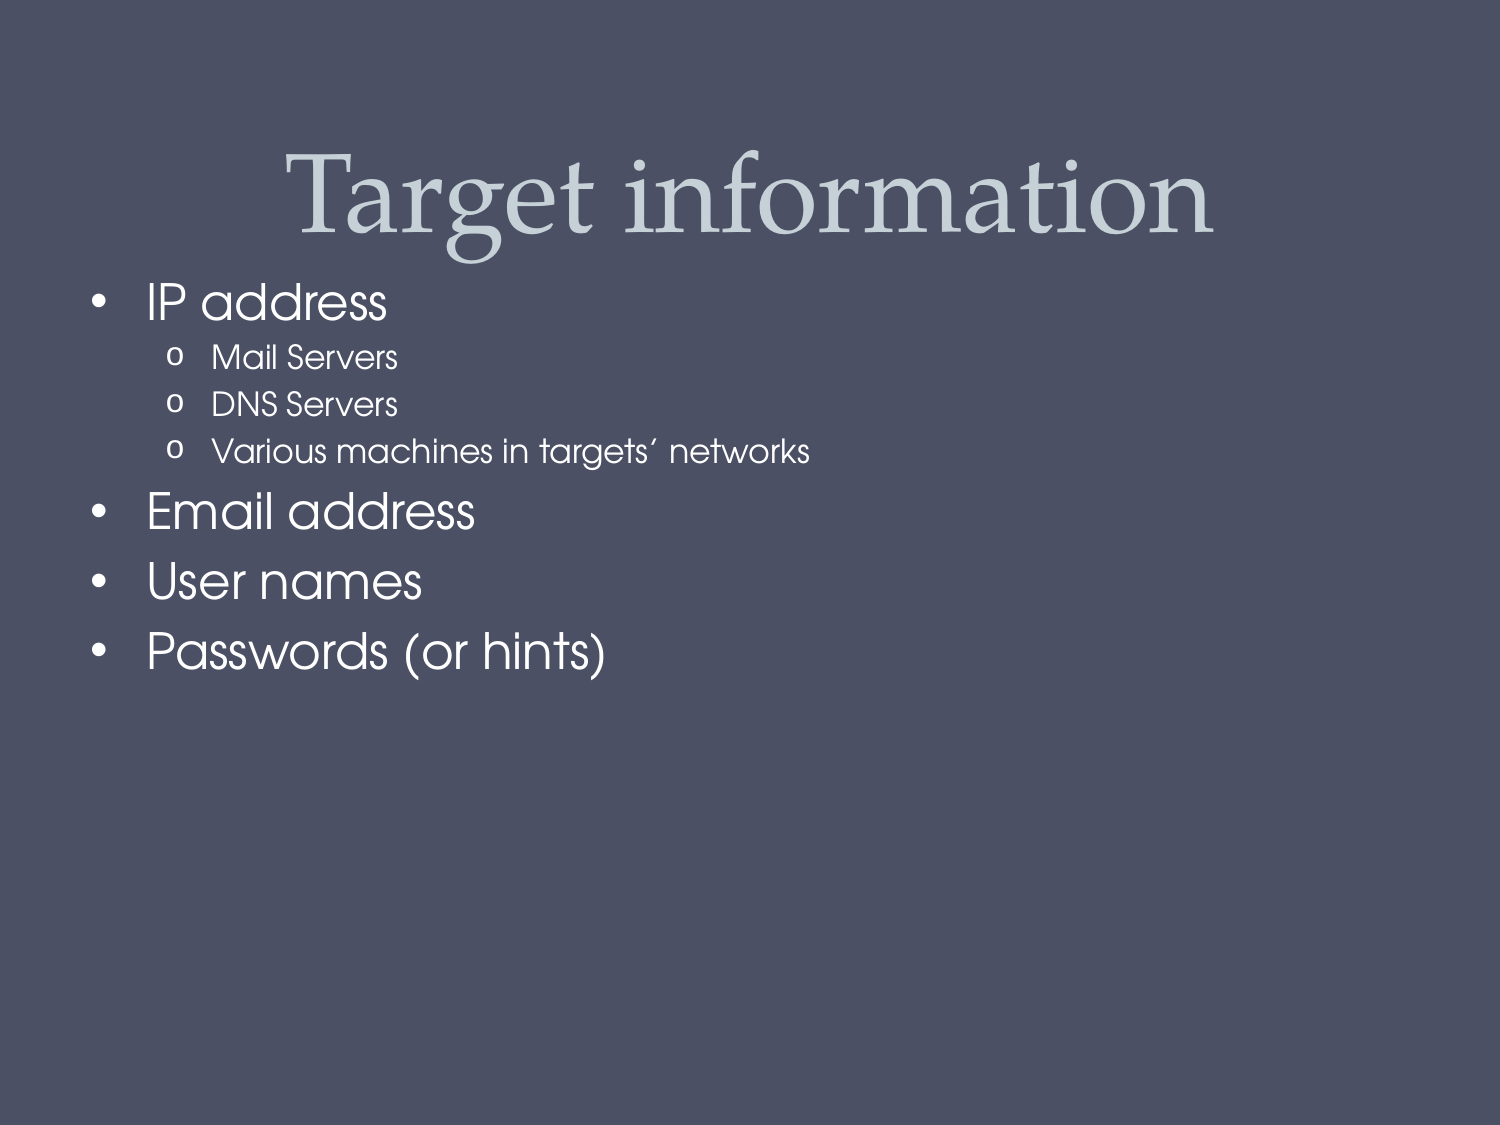

# Target information
IP address
Mail Servers
DNS Servers
Various machines in targets’ networks
Email address
User names
Passwords (or hints)